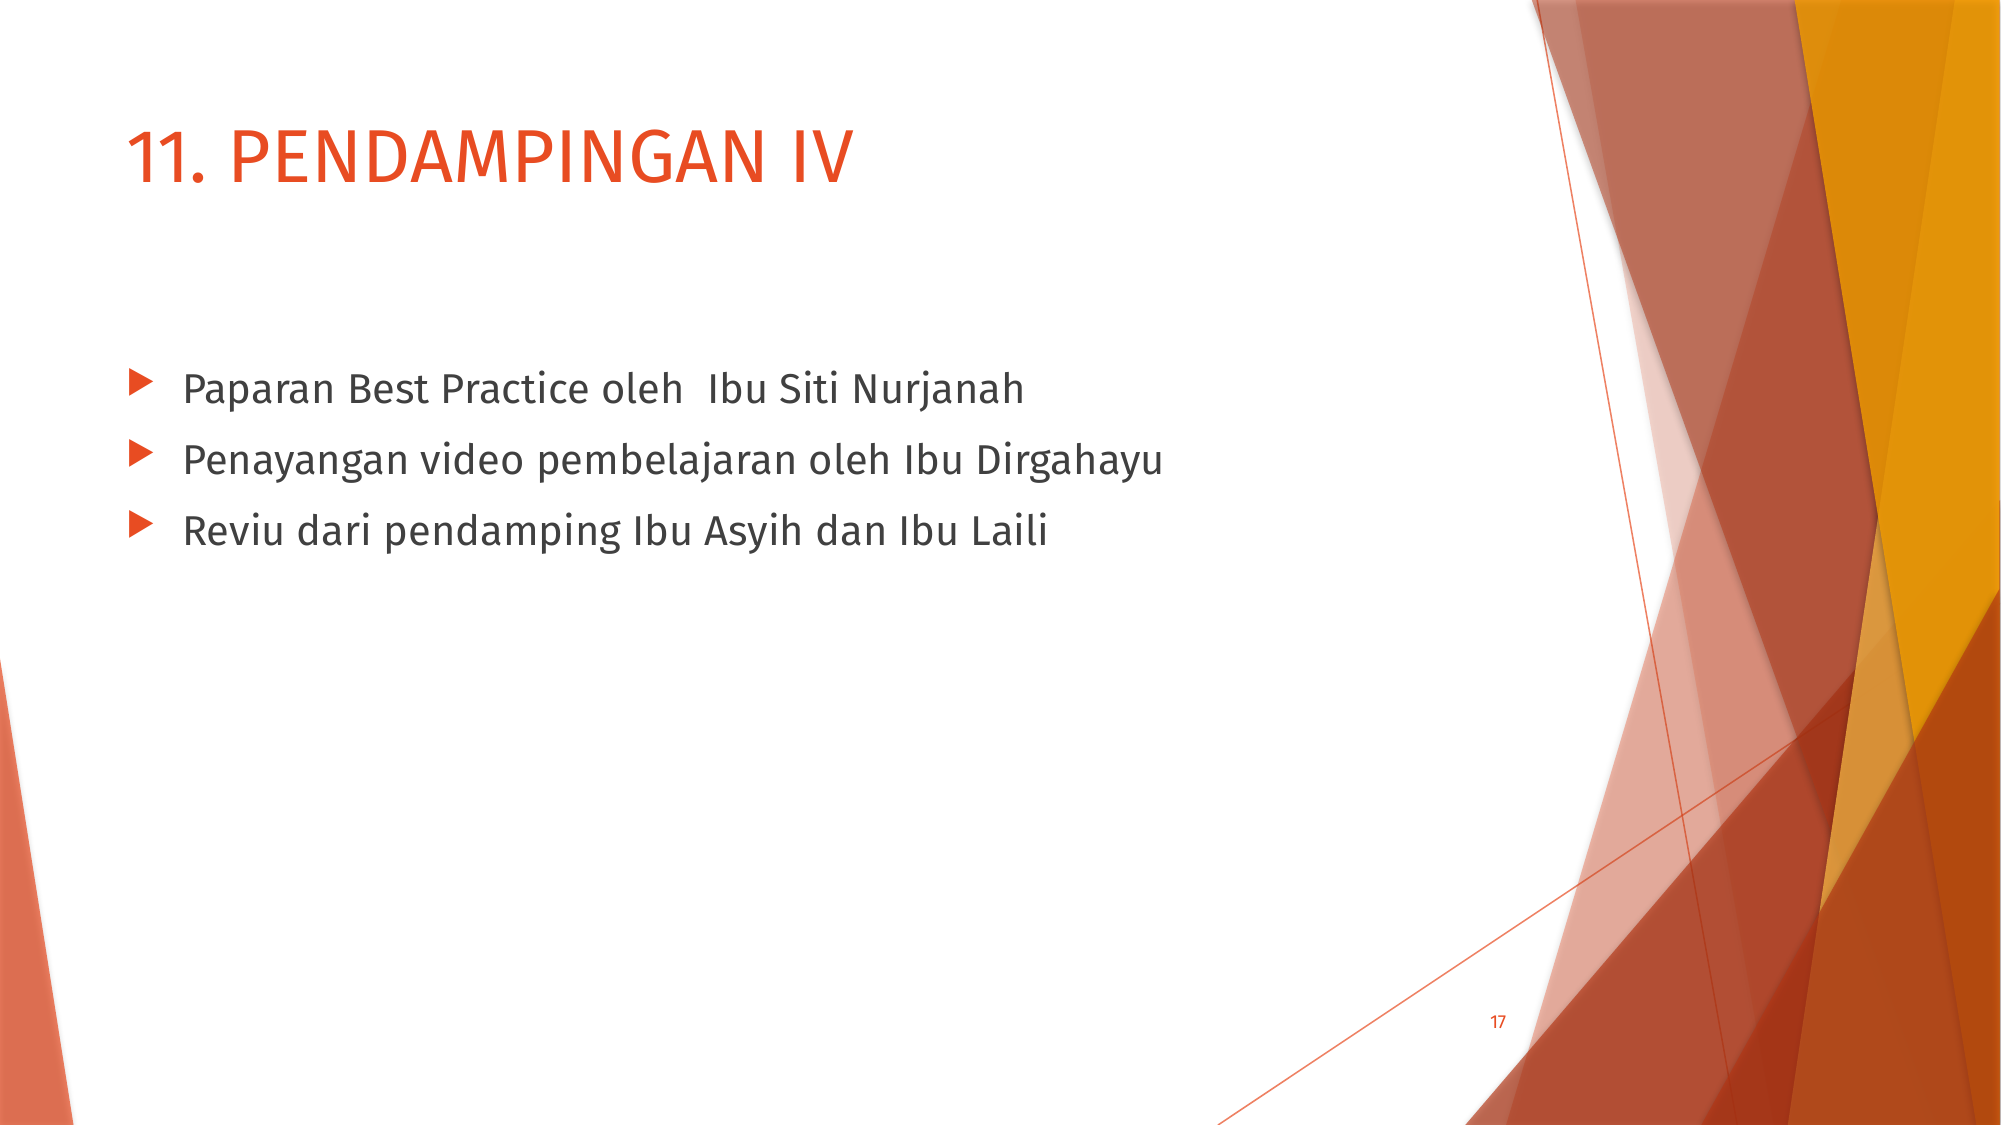

# 11. PENDAMPINGAN IV
Paparan Best Practice oleh  Ibu Siti Nurjanah
Penayangan video pembelajaran oleh Ibu Dirgahayu
Reviu dari pendamping Ibu Asyih dan Ibu Laili
17